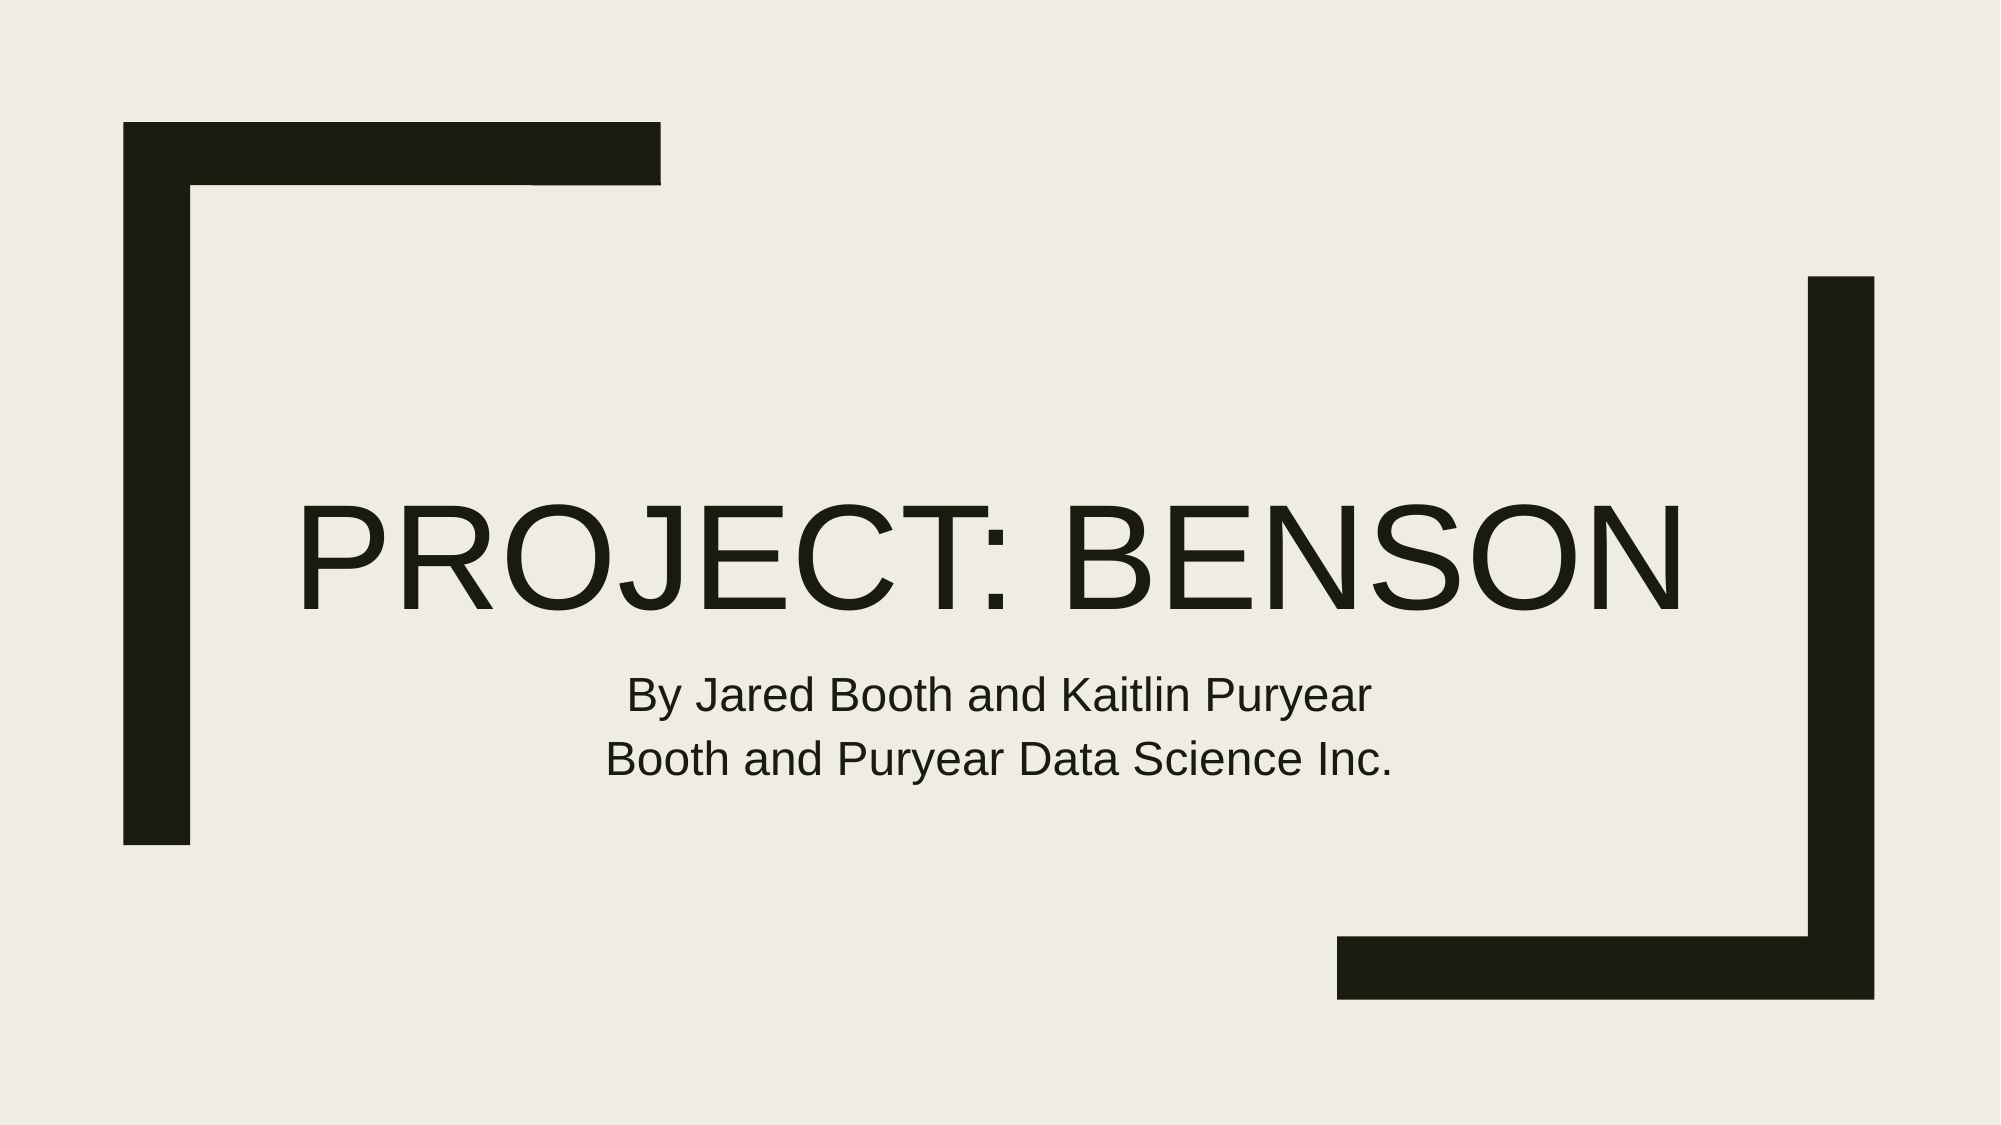

# PROJECT: Benson
By Jared Booth and Kaitlin Puryear
Booth and Puryear Data Science Inc.